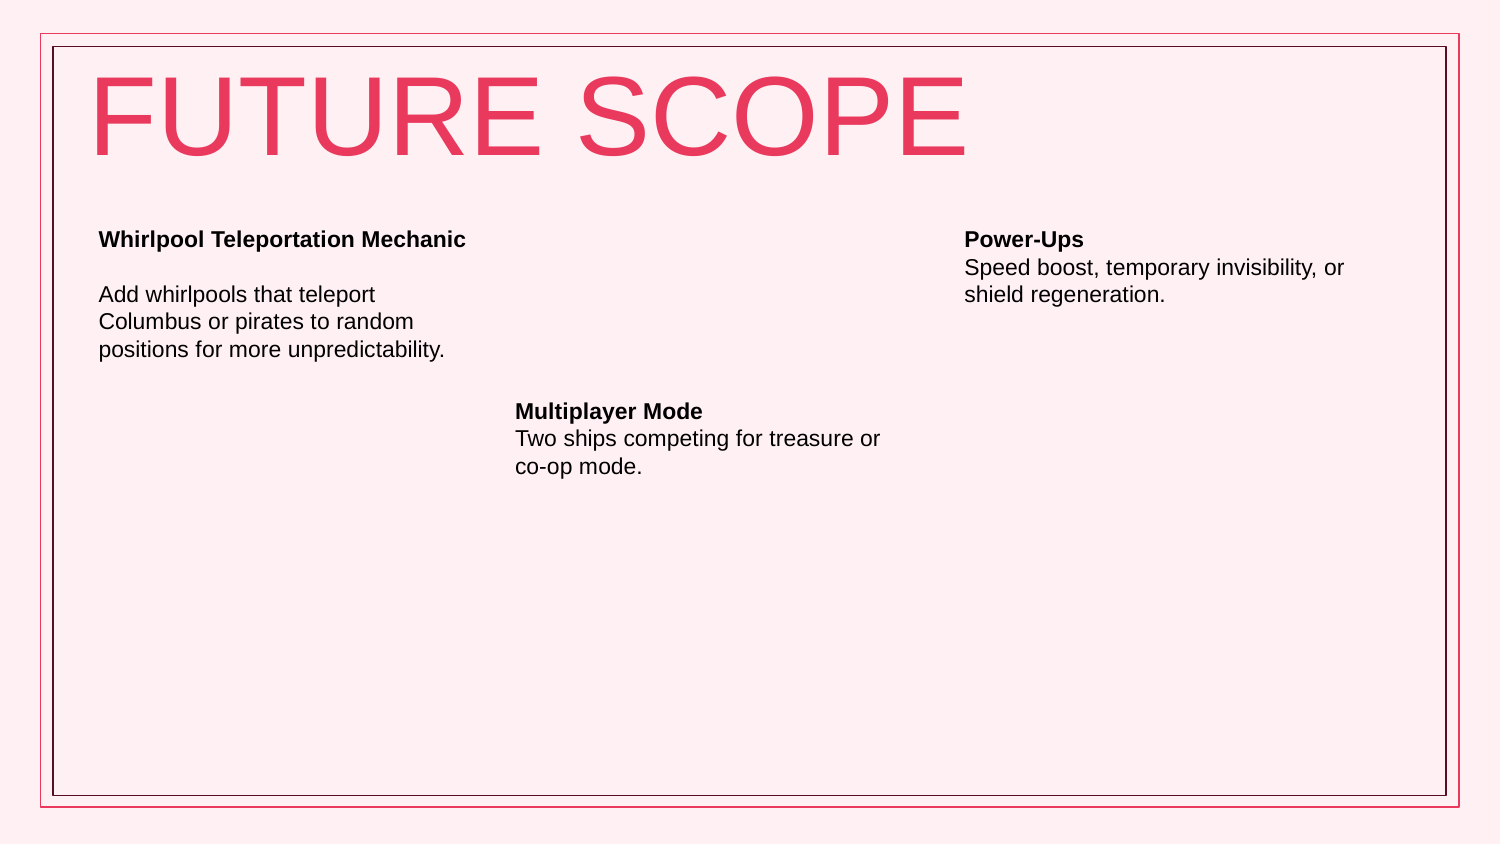

# FUTURE SCOPE
Whirlpool Teleportation Mechanic

Add whirlpools that teleport Columbus or pirates to random positions for more unpredictability.
Power-Ups
Speed boost, temporary invisibility, or shield regeneration.
Multiplayer Mode
Two ships competing for treasure or co-op mode.